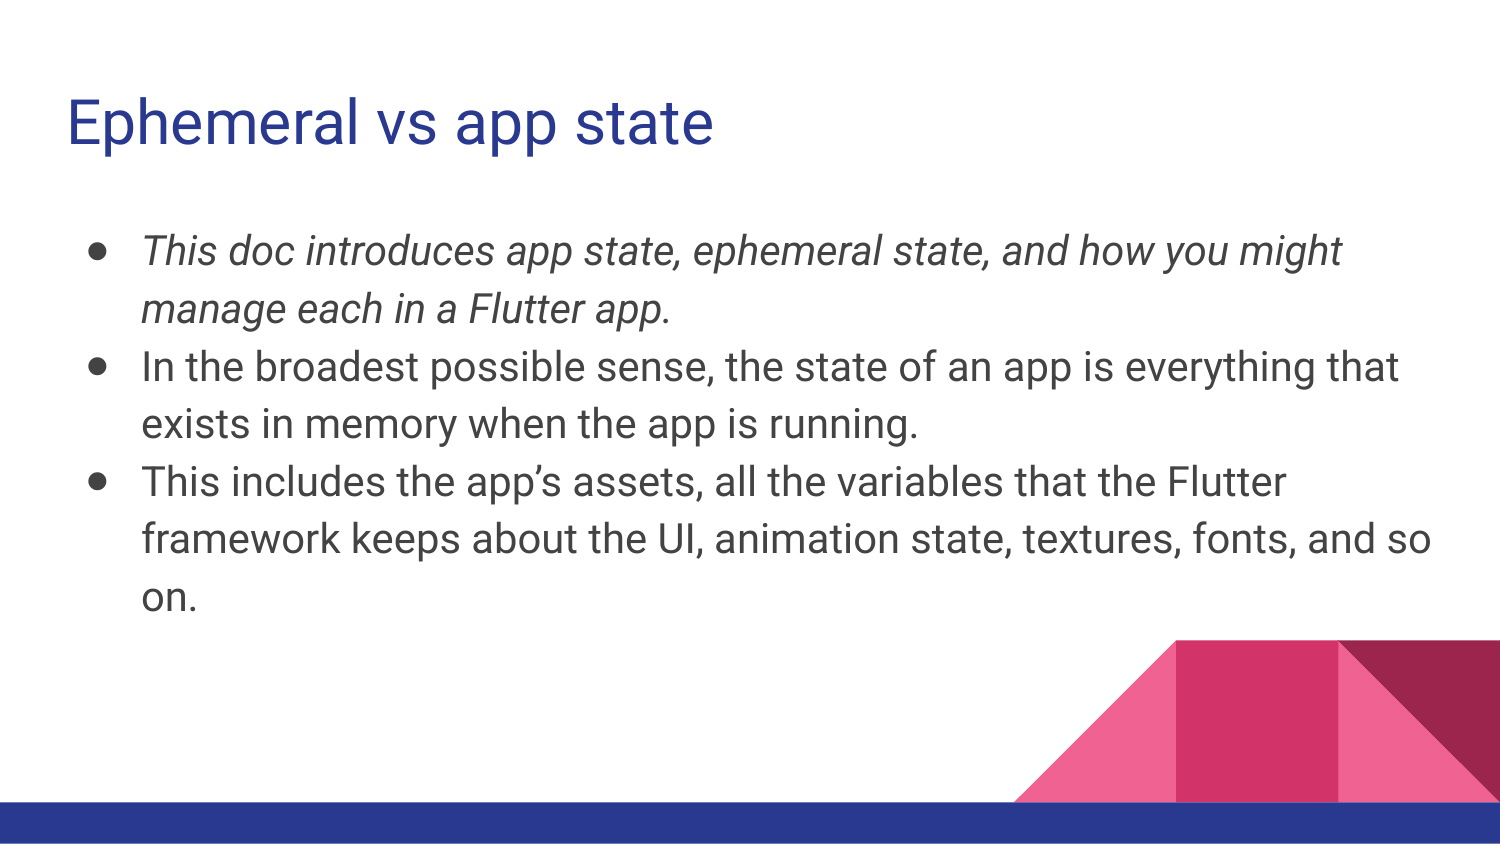

# Ephemeral vs app state
This doc introduces app state, ephemeral state, and how you might manage each in a Flutter app.
In the broadest possible sense, the state of an app is everything that exists in memory when the app is running.
This includes the app’s assets, all the variables that the Flutter framework keeps about the UI, animation state, textures, fonts, and so on.